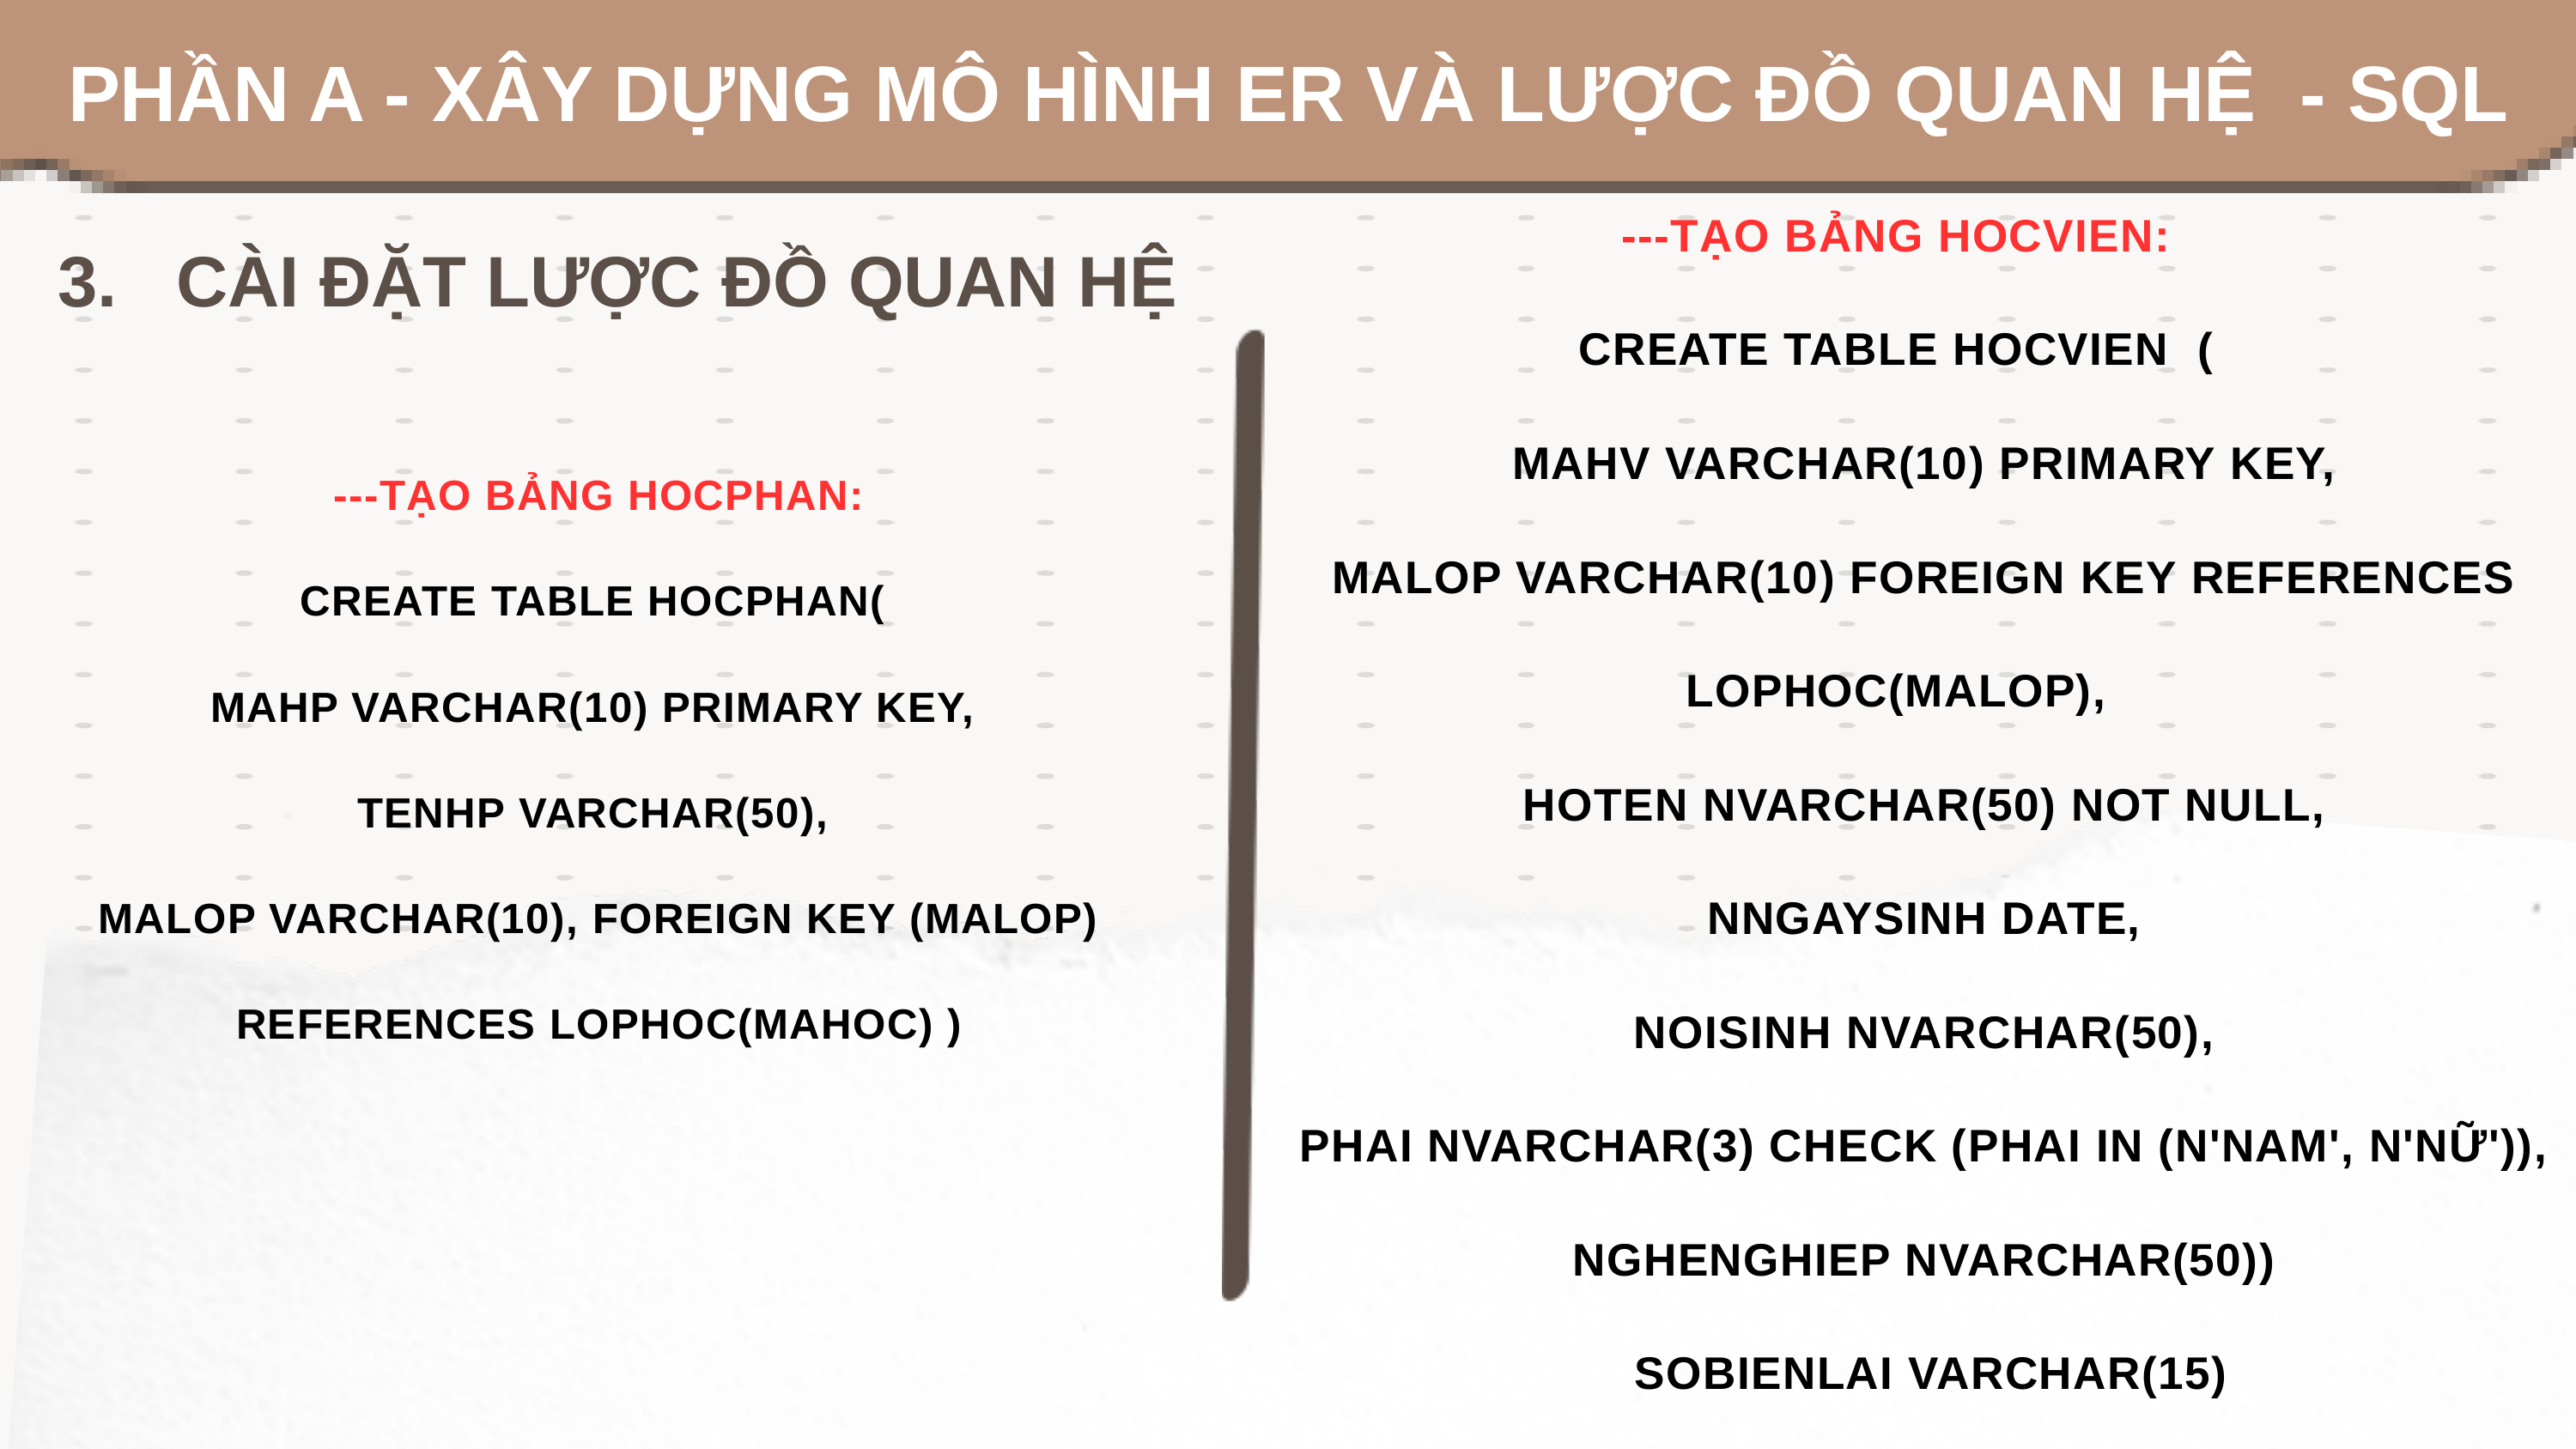

PHẦN A - XÂY DỰNG MÔ HÌNH ER VÀ LƯỢC ĐỒ QUAN HỆ  - SQL
---TẠO BẢNG HOCVIEN:
CREATE TABLE HOCVIEN  (
    MAHV VARCHAR(10) PRIMARY KEY,
    MALOP VARCHAR(10) FOREIGN KEY REFERENCES LOPHOC(MALOP),
    HOTEN NVARCHAR(50) NOT NULL,
    NNGAYSINH DATE,
    NOISINH NVARCHAR(50),
    PHAI NVARCHAR(3) CHECK (PHAI IN (N'NAM', N'NỮ')),
    NGHENGHIEP NVARCHAR(50))
     SOBIENLAI VARCHAR(15)

  3.   CÀI ĐẶT LƯỢC ĐỒ QUAN HỆ

---TẠO BẢNG HOCPHAN:
CREATE TABLE HOCPHAN(
MAHP VARCHAR(10) PRIMARY KEY,
TENHP VARCHAR(50),
MALOP VARCHAR(10), FOREIGN KEY (MALOP) REFERENCES LOPHOC(MAHOC) )